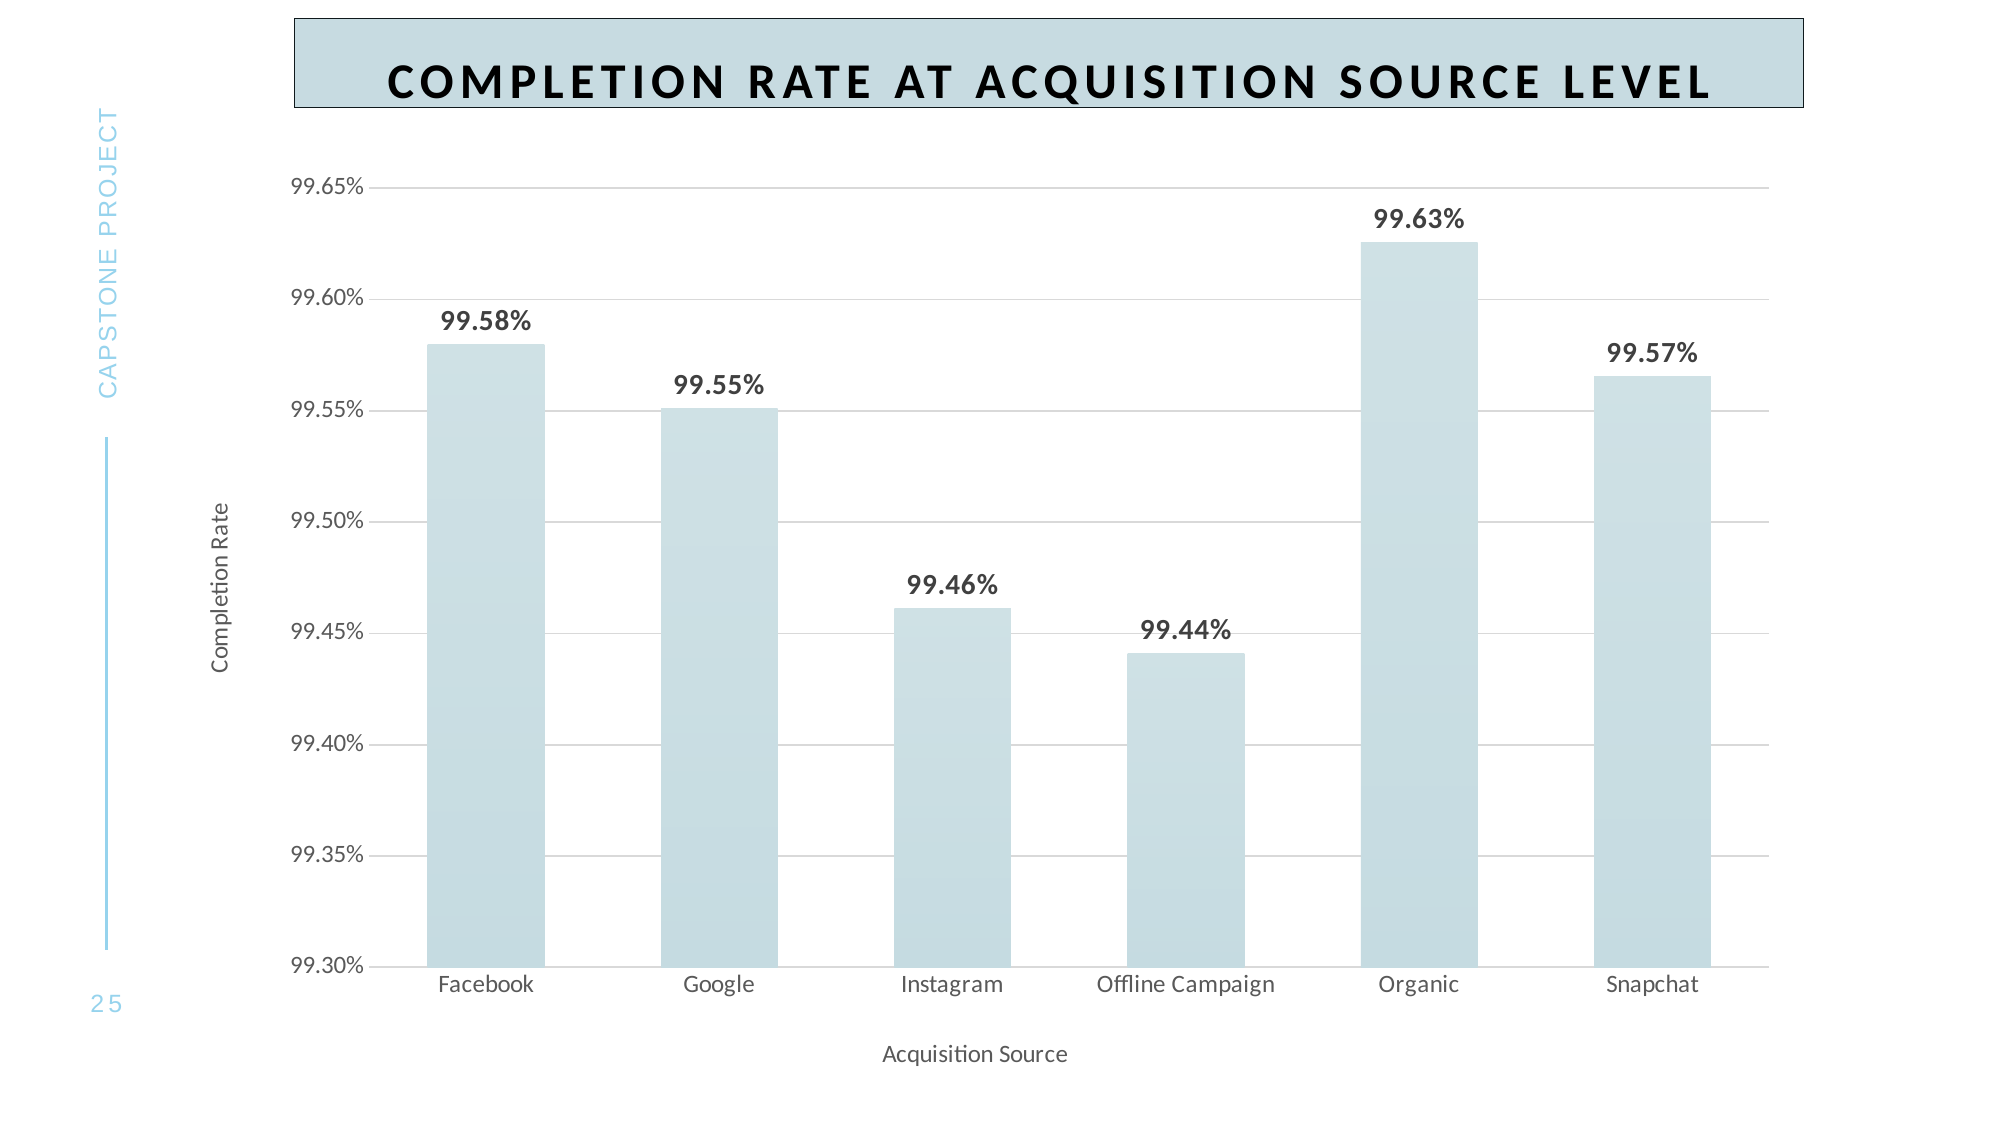

# Completion Rate at Acquisition source level

### Chart

| Category | Completion Rate |
|---|---|
| Facebook | 0.9957983193277311 |
| Google | 0.9955123410620793 |
| Instagram | 0.9946120689655172 |
| Offline Campaign | 0.9944095038434662 |
| Organic | 0.9962574850299402 |
| Snapchat | 0.9956538917423943 |
Capstone project
25